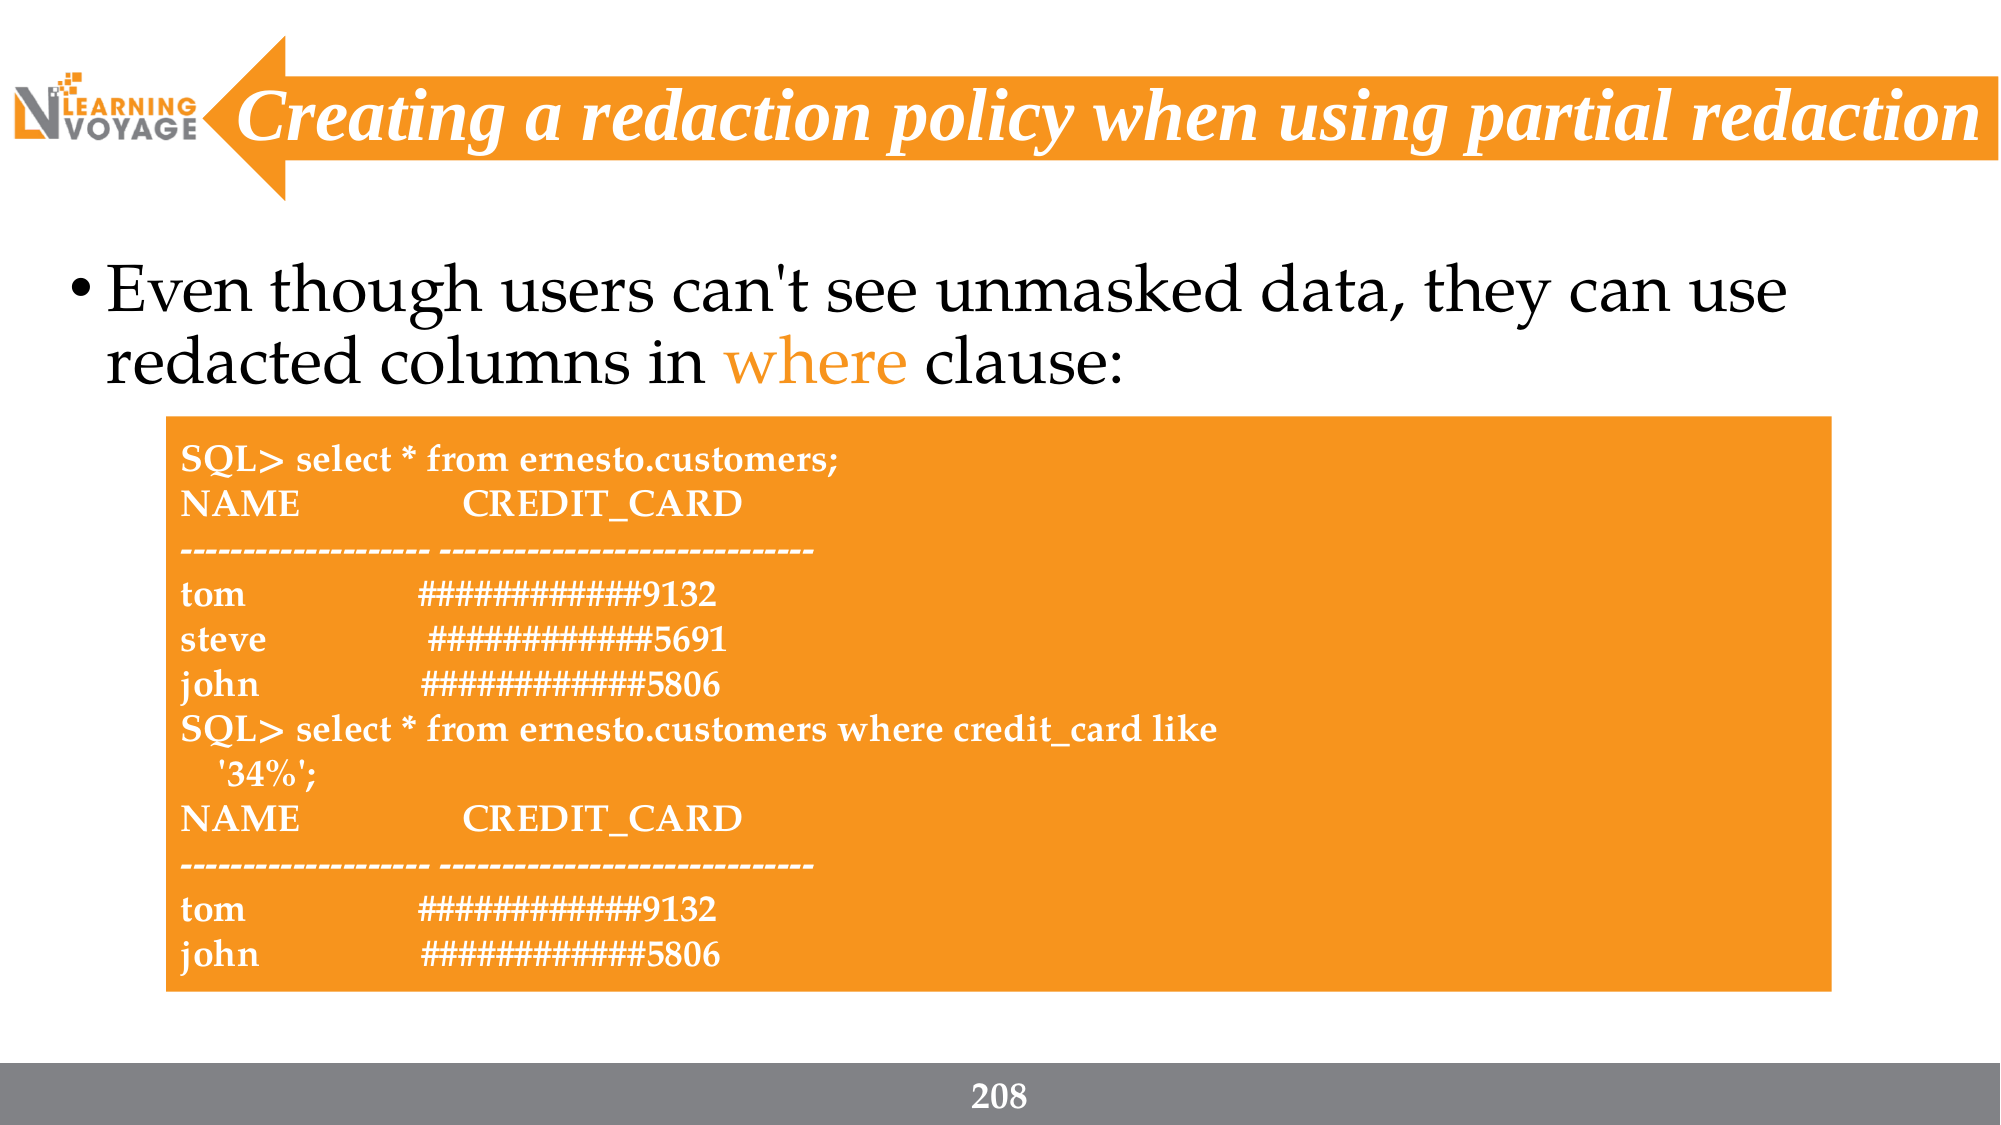

# Creating a redaction policy when using partial redaction
Even though users can't see unmasked data, they can use redacted columns in where clause:

SQL> select * from ernesto.customers;
NAME                 CREDIT_CARD
-------------------- ------------------------------
tom                  ############9132
steve                 ############5691
john                 ############5806
SQL> select * from ernesto.customers where credit_card like
    '34%';
NAME                 CREDIT_CARD
-------------------- ------------------------------
tom                  ############9132
john                 ############5806
208